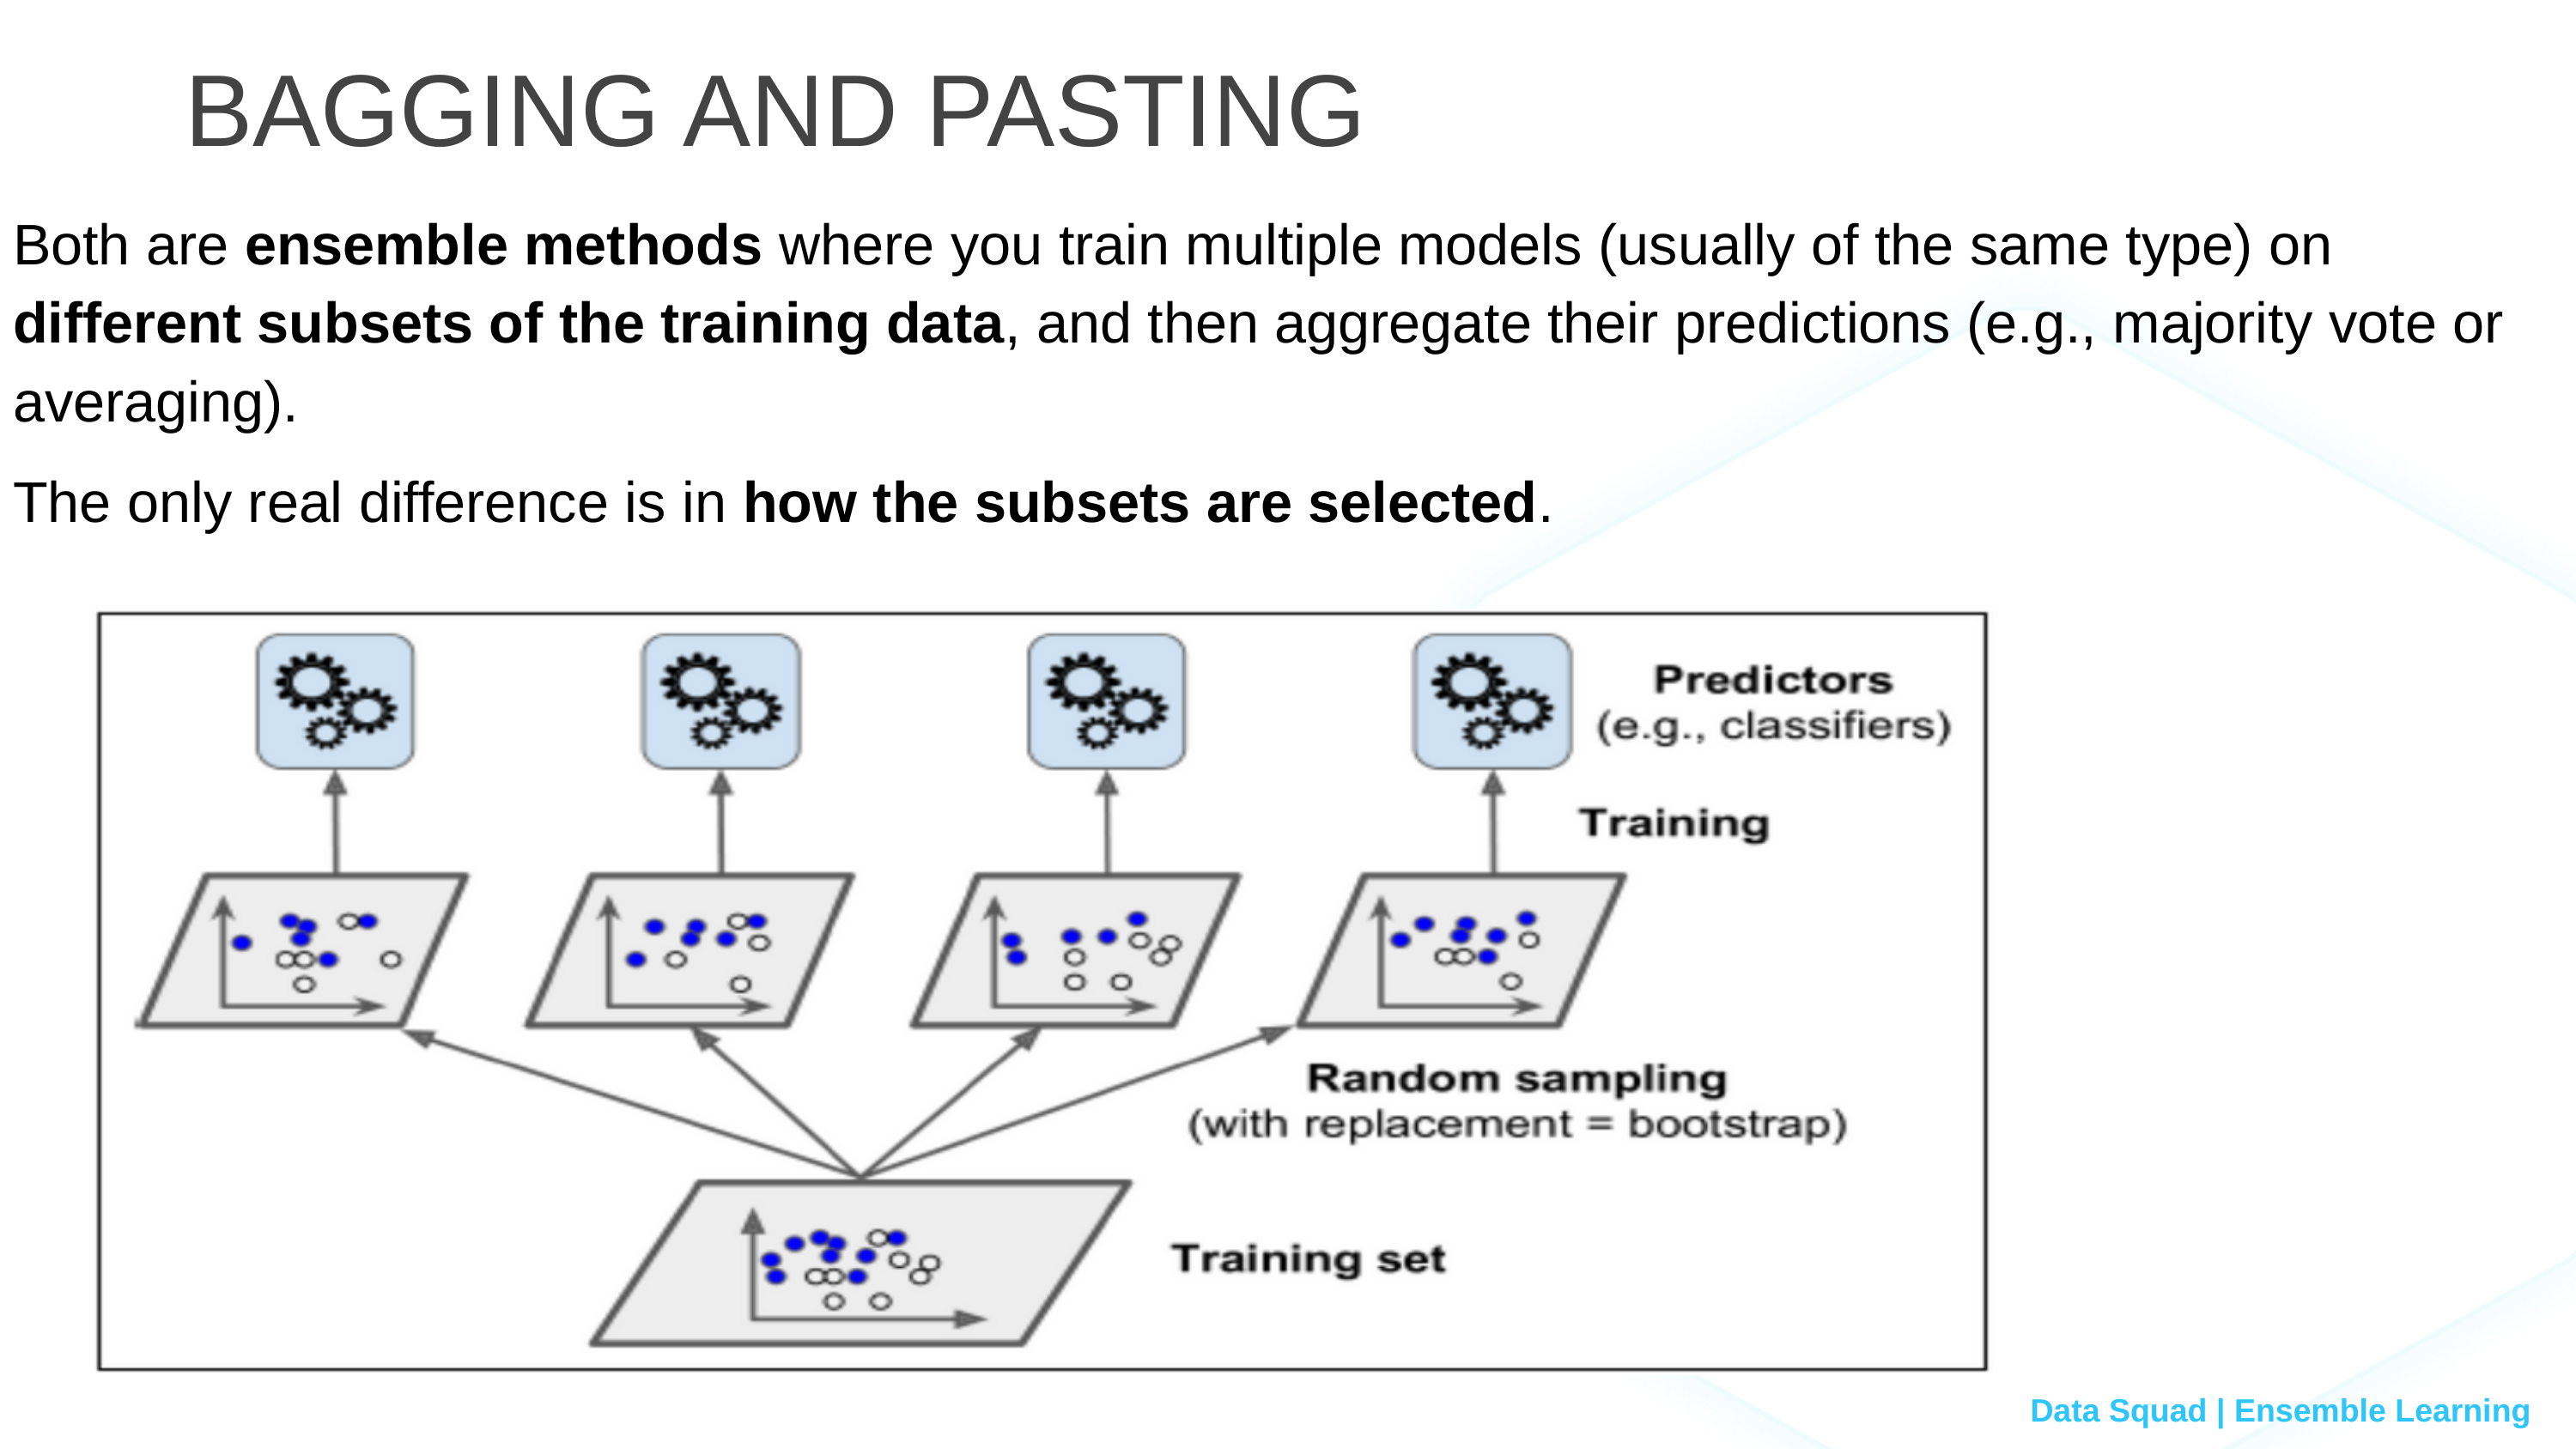

Both are ensemble methods where you train multiple models (usually of the same type) on different subsets of the training data, and then aggregate their predictions (e.g., majority vote or averaging).
The only real difference is in how the subsets are selected.
BAGGING AND PASTING

Data Squad | Ensemble Learning